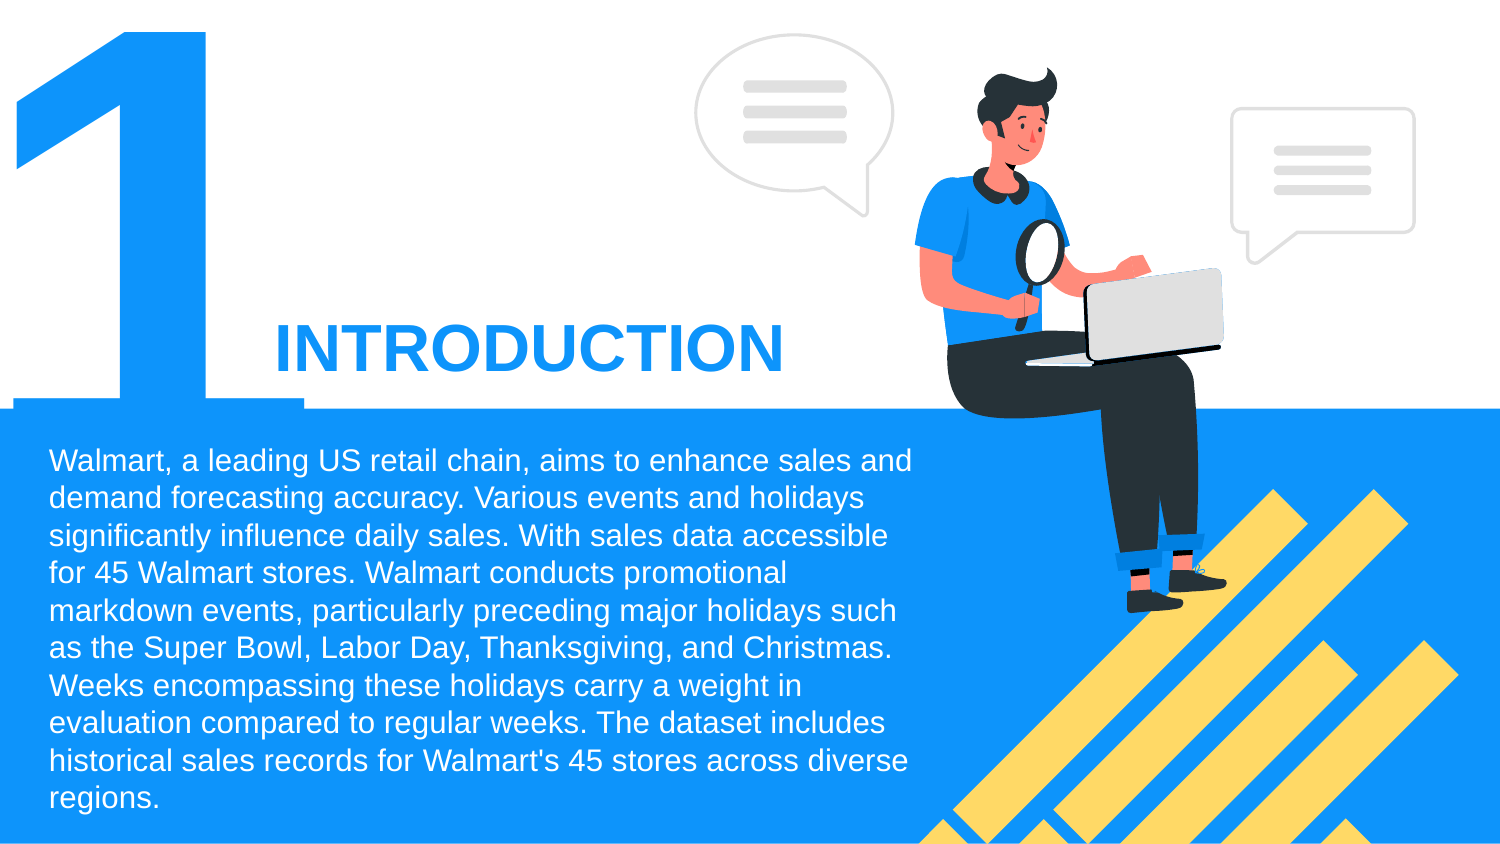

# 1

INTRODUCTION
Walmart, a leading US retail chain, aims to enhance sales and demand forecasting accuracy. Various events and holidays significantly influence daily sales. With sales data accessible for 45 Walmart stores. Walmart conducts promotional markdown events, particularly preceding major holidays such as the Super Bowl, Labor Day, Thanksgiving, and Christmas. Weeks encompassing these holidays carry a weight in evaluation compared to regular weeks. The dataset includes historical sales records for Walmart's 45 stores across diverse regions.